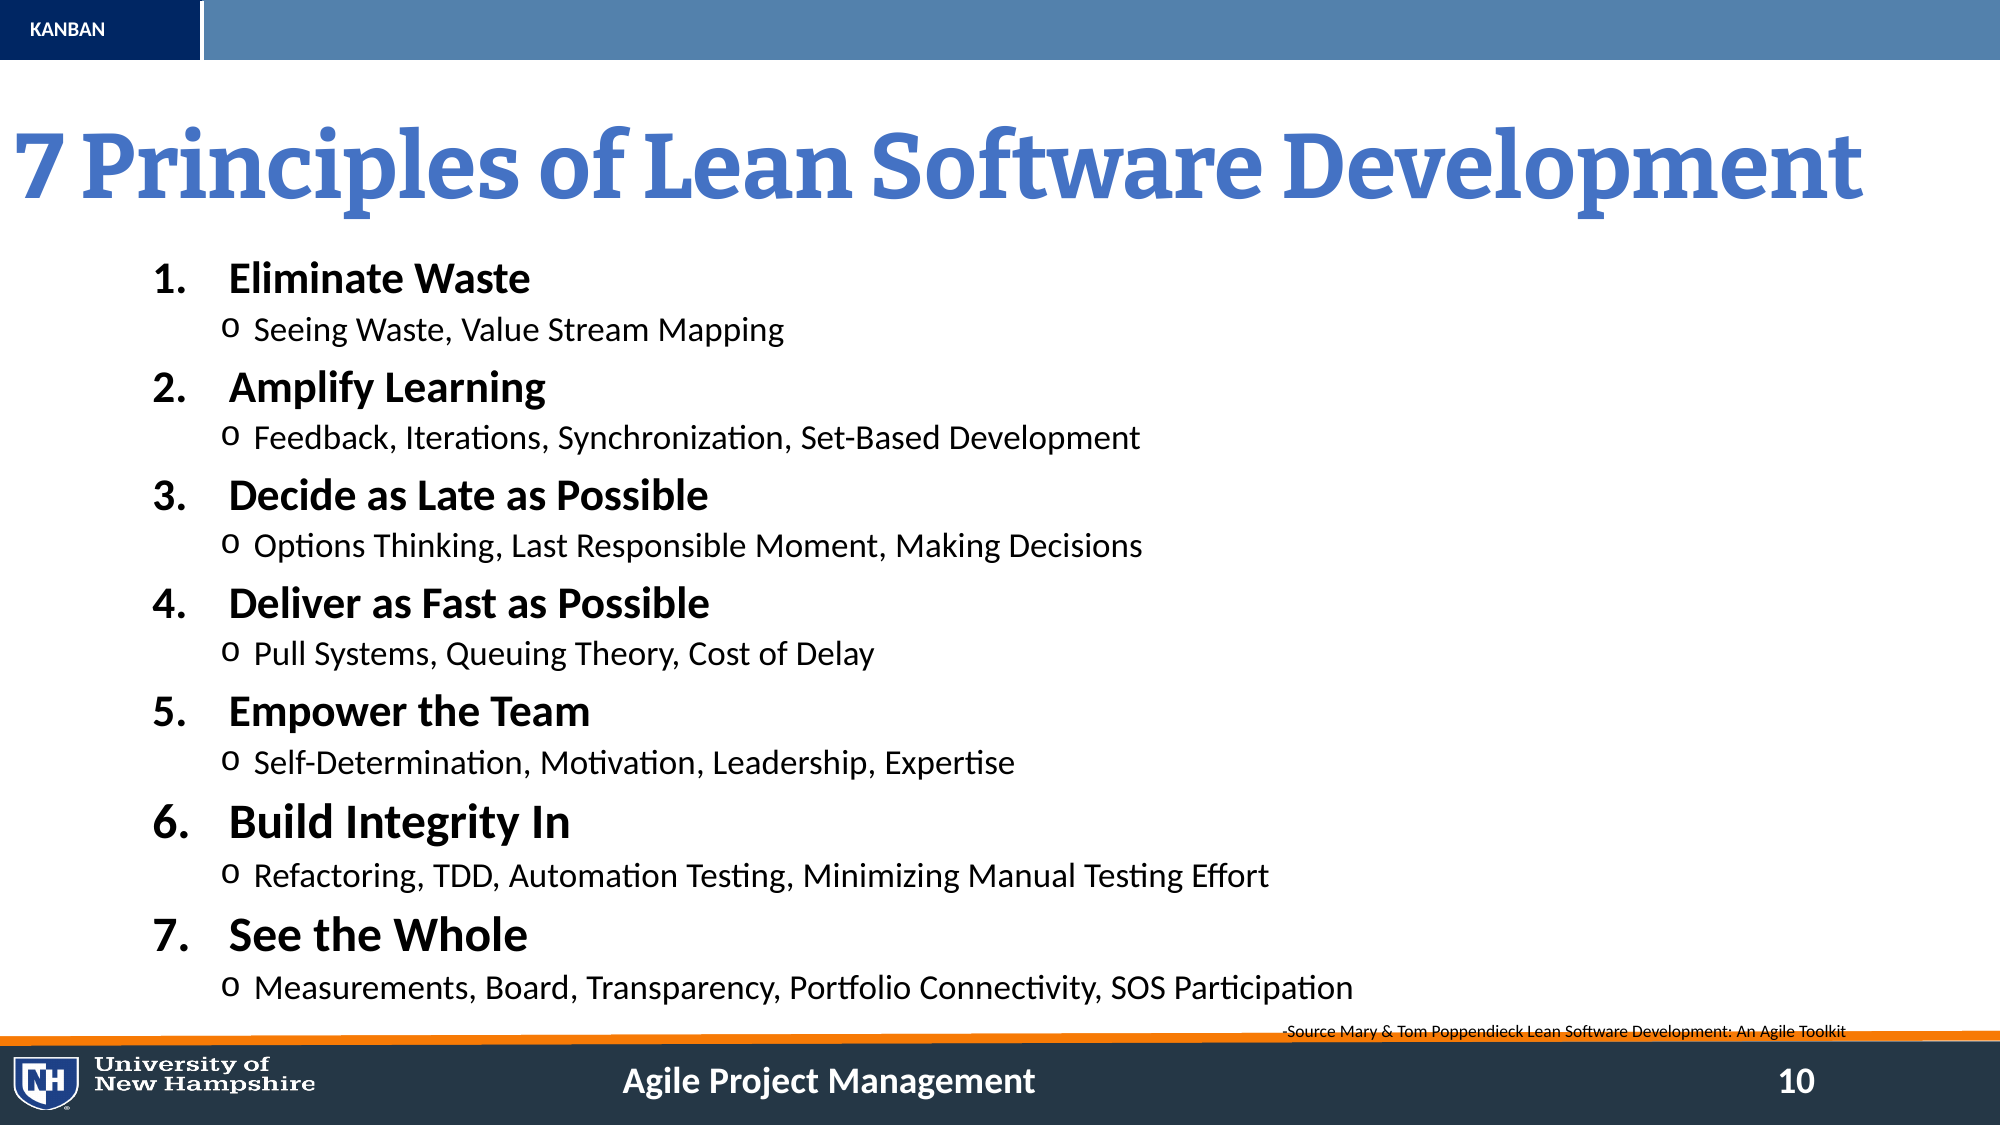

# 7 Principles of Lean Software Development
Eliminate Waste
Seeing Waste, Value Stream Mapping
Amplify Learning
Feedback, Iterations, Synchronization, Set-Based Development
Decide as Late as Possible
Options Thinking, Last Responsible Moment, Making Decisions
Deliver as Fast as Possible
Pull Systems, Queuing Theory, Cost of Delay
Empower the Team
Self-Determination, Motivation, Leadership, Expertise
Build Integrity In
Refactoring, TDD, Automation Testing, Minimizing Manual Testing Effort
See the Whole
Measurements, Board, Transparency, Portfolio Connectivity, SOS Participation
-Source Mary & Tom Poppendieck Lean Software Development: An Agile Toolkit